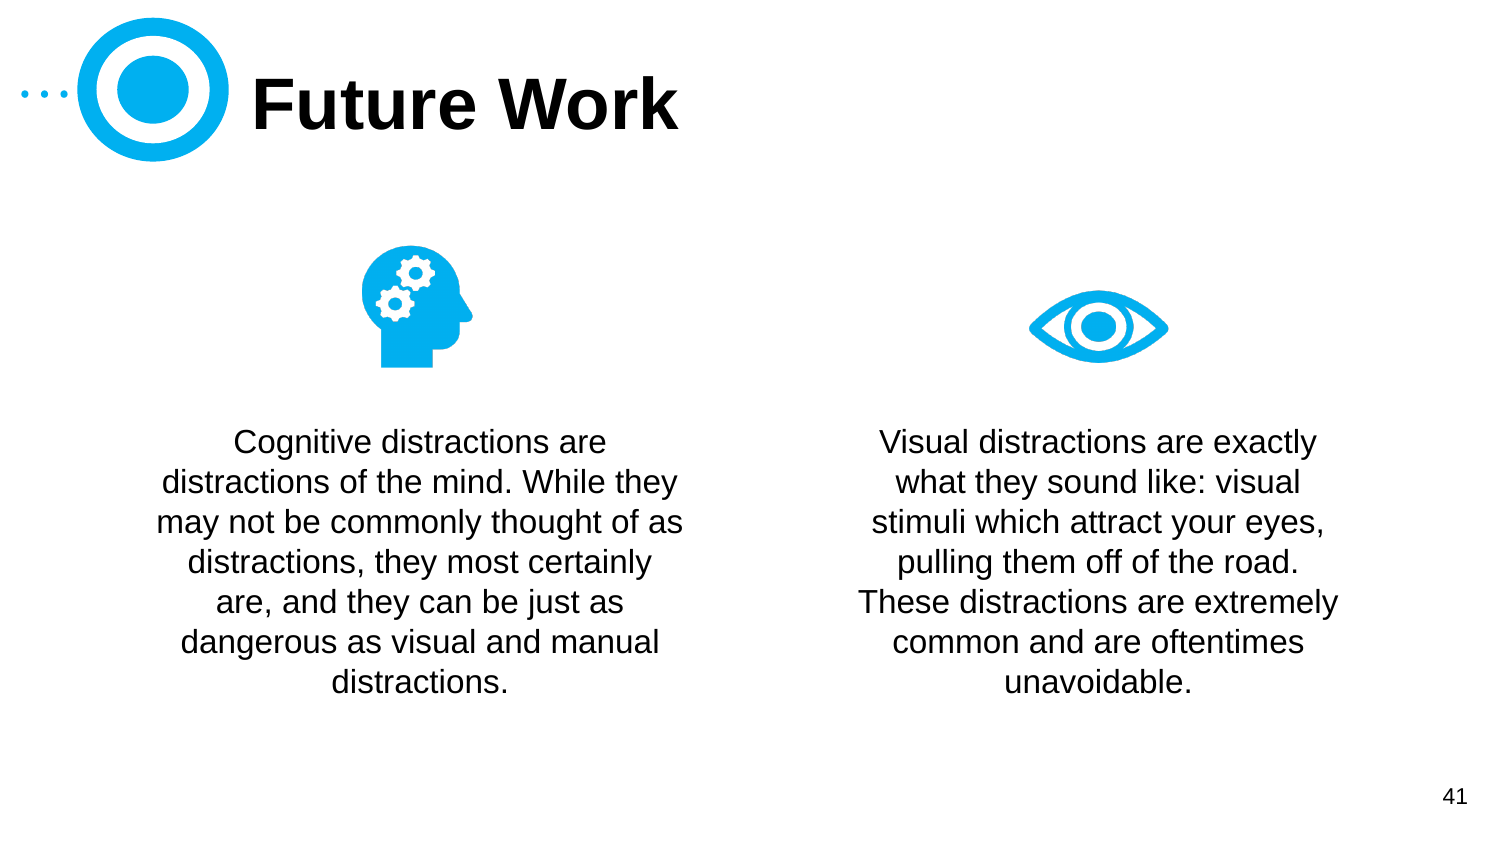

# Future Work

Cognitive distractions are distractions of the mind. While they may not be commonly thought of as distractions, they most certainly are, and they can be just as dangerous as visual and manual distractions.
Visual distractions are exactly what they sound like: visual stimuli which attract your eyes, pulling them off of the road. These distractions are extremely common and are oftentimes unavoidable.
41
41